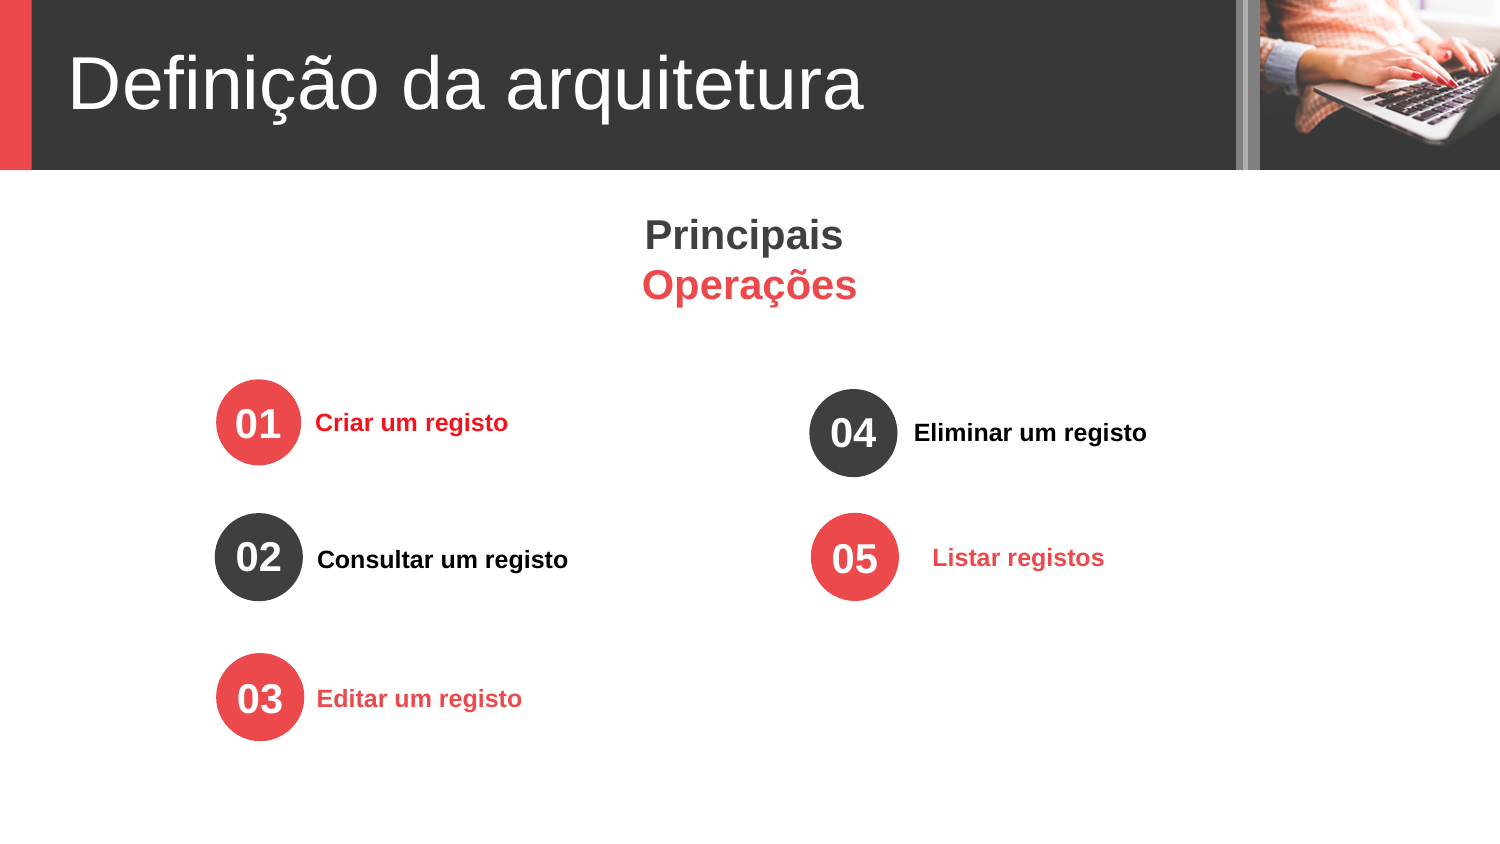

Definição da arquitetura
Principais  Operações

01

04
Criar um registo
Eliminar um registo

02
05
Listar registos
Consultar um registo

03
Editar um registo